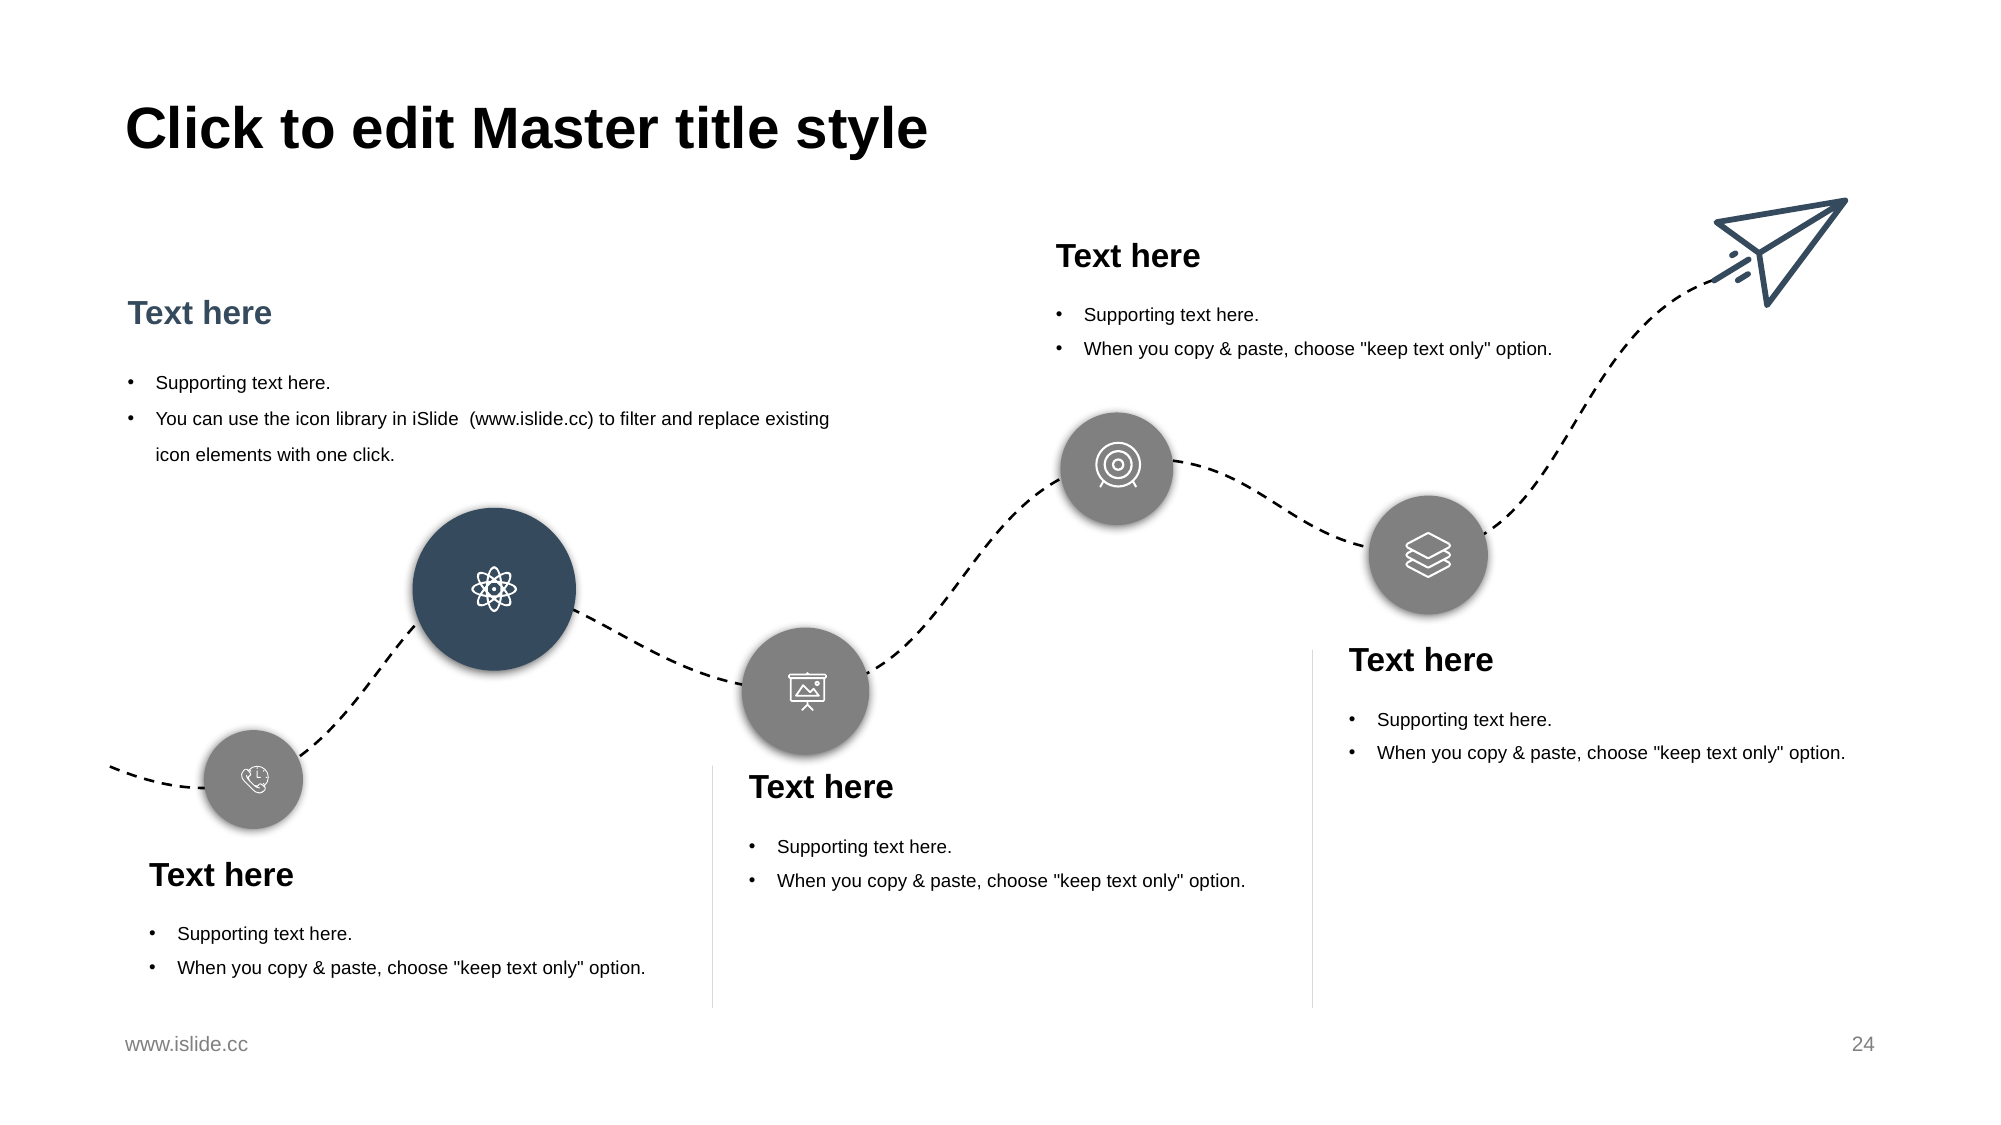

# Click to edit Master title style

Text here
Text here

Supporting text here.
When you copy & paste, choose "keep text only" option.
Supporting text here.
You can use the icon library in iSlide  (www.islide.cc) to filter and replace existing icon elements with one click.

Text here

Supporting text here.
When you copy & paste, choose "keep text only" option.

Text here

Supporting text here.
When you copy & paste, choose "keep text only" option.
Text here
Supporting text here.
When you copy & paste, choose "keep text only" option.
www.islide.cc
24